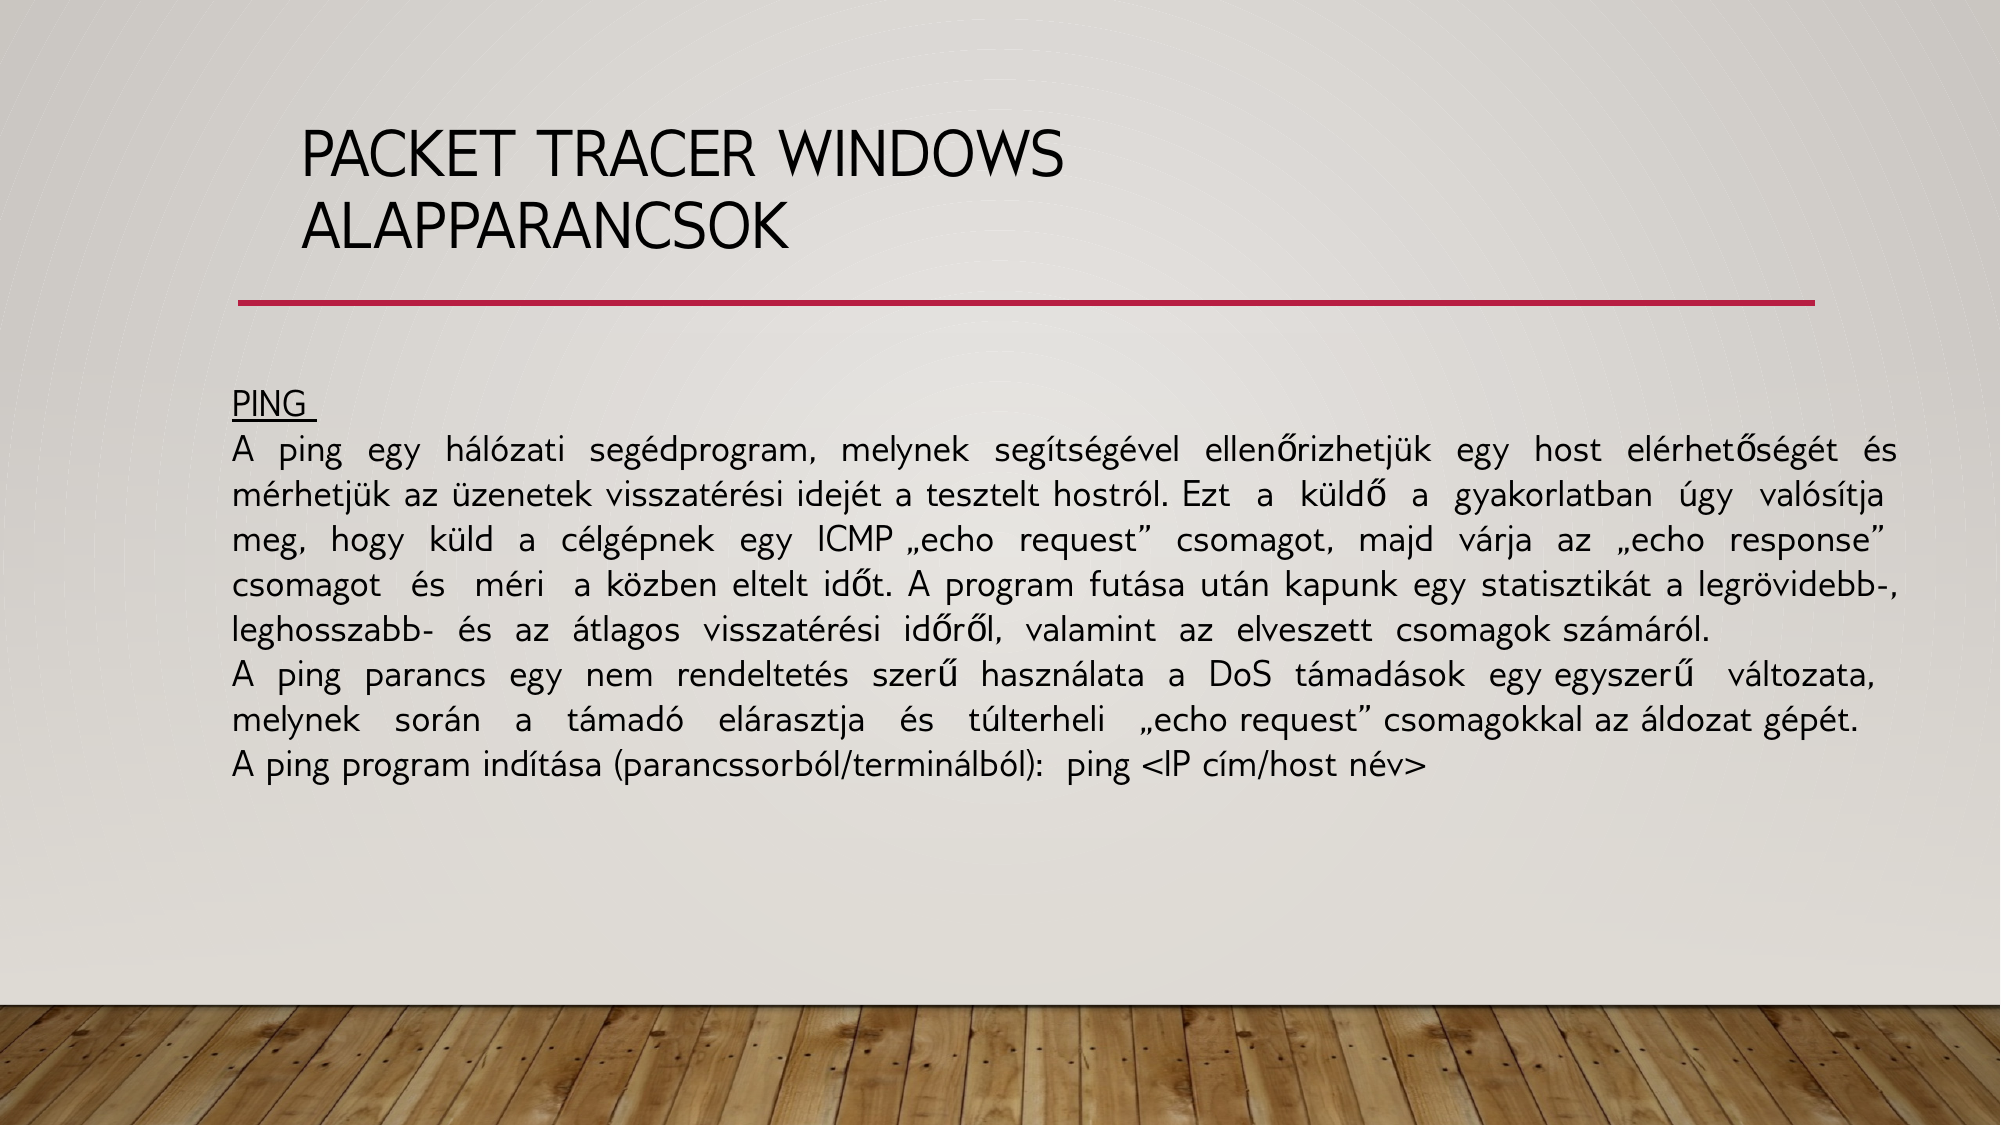

# Packet Tracer Windows alapparancsok
PING
A ping egy hálózati segédprogram, melynek segítségével ellenőrizhetjük egy host elérhetőségét és mérhetjük az üzenetek visszatérési idejét a tesztelt hostról. Ezt  a  küldő  a  gyakorlatban  úgy  valósítja  meg,  hogy  küld  a  célgépnek  egy  ICMP „echo  request”  csomagot,  majd  várja  az  „echo  response”  csomagot  és  méri  a közben eltelt időt. A program futása után kapunk egy statisztikát a legrövidebb-, leghosszabb-  és  az  átlagos  visszatérési  időről,  valamint  az  elveszett  csomagok számáról.
A  ping  parancs  egy  nem  rendeltetés  szerű  használata  a  DoS  támadások  egy egyszerű   változata,   melynek   során   a   támadó   elárasztja   és   túlterheli   „echo request” csomagokkal az áldozat gépét.
A ping program indítása (parancssorból/terminálból):  ping <IP cím/host név>